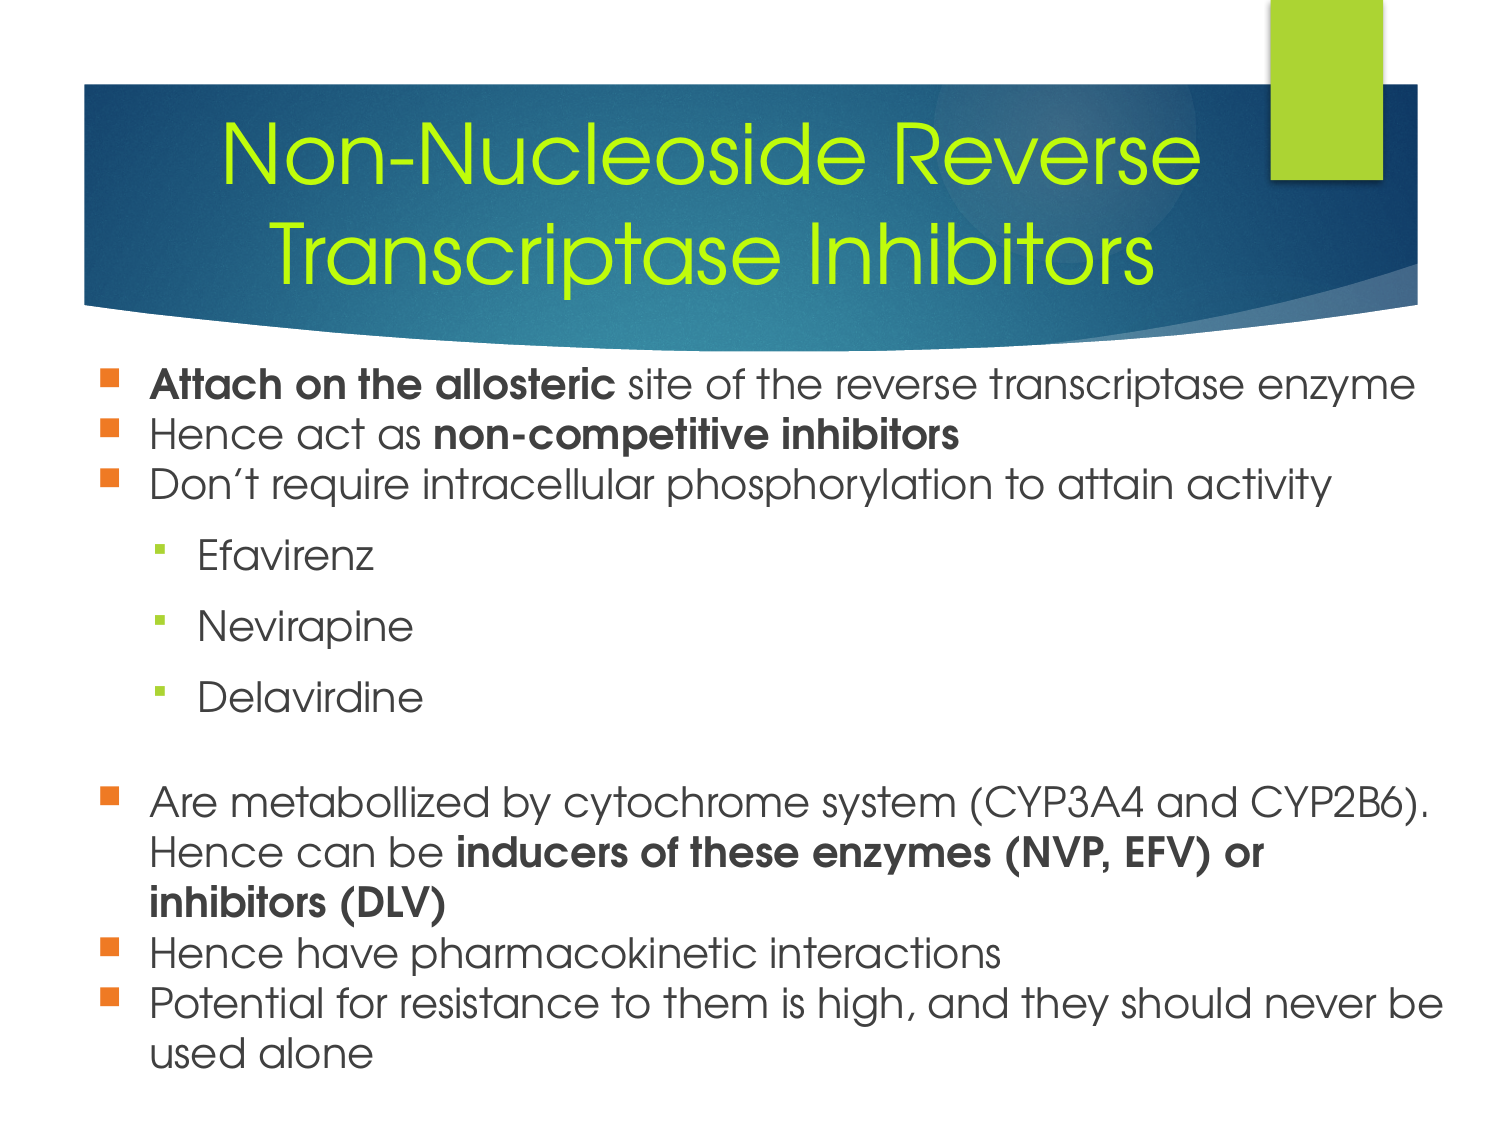

# Non-Nucleoside Reverse Transcriptase Inhibitors
Attach on the allosteric site of the reverse transcriptase enzyme
Hence act as non-competitive inhibitors
Don’t require intracellular phosphorylation to attain activity
Efavirenz
Nevirapine
Delavirdine

Are metabollized by cytochrome system (CYP3A4 and CYP2B6). Hence can be inducers of these enzymes (NVP, EFV) or inhibitors (DLV)
Hence have pharmacokinetic interactions
Potential for resistance to them is high, and they should never be used alone